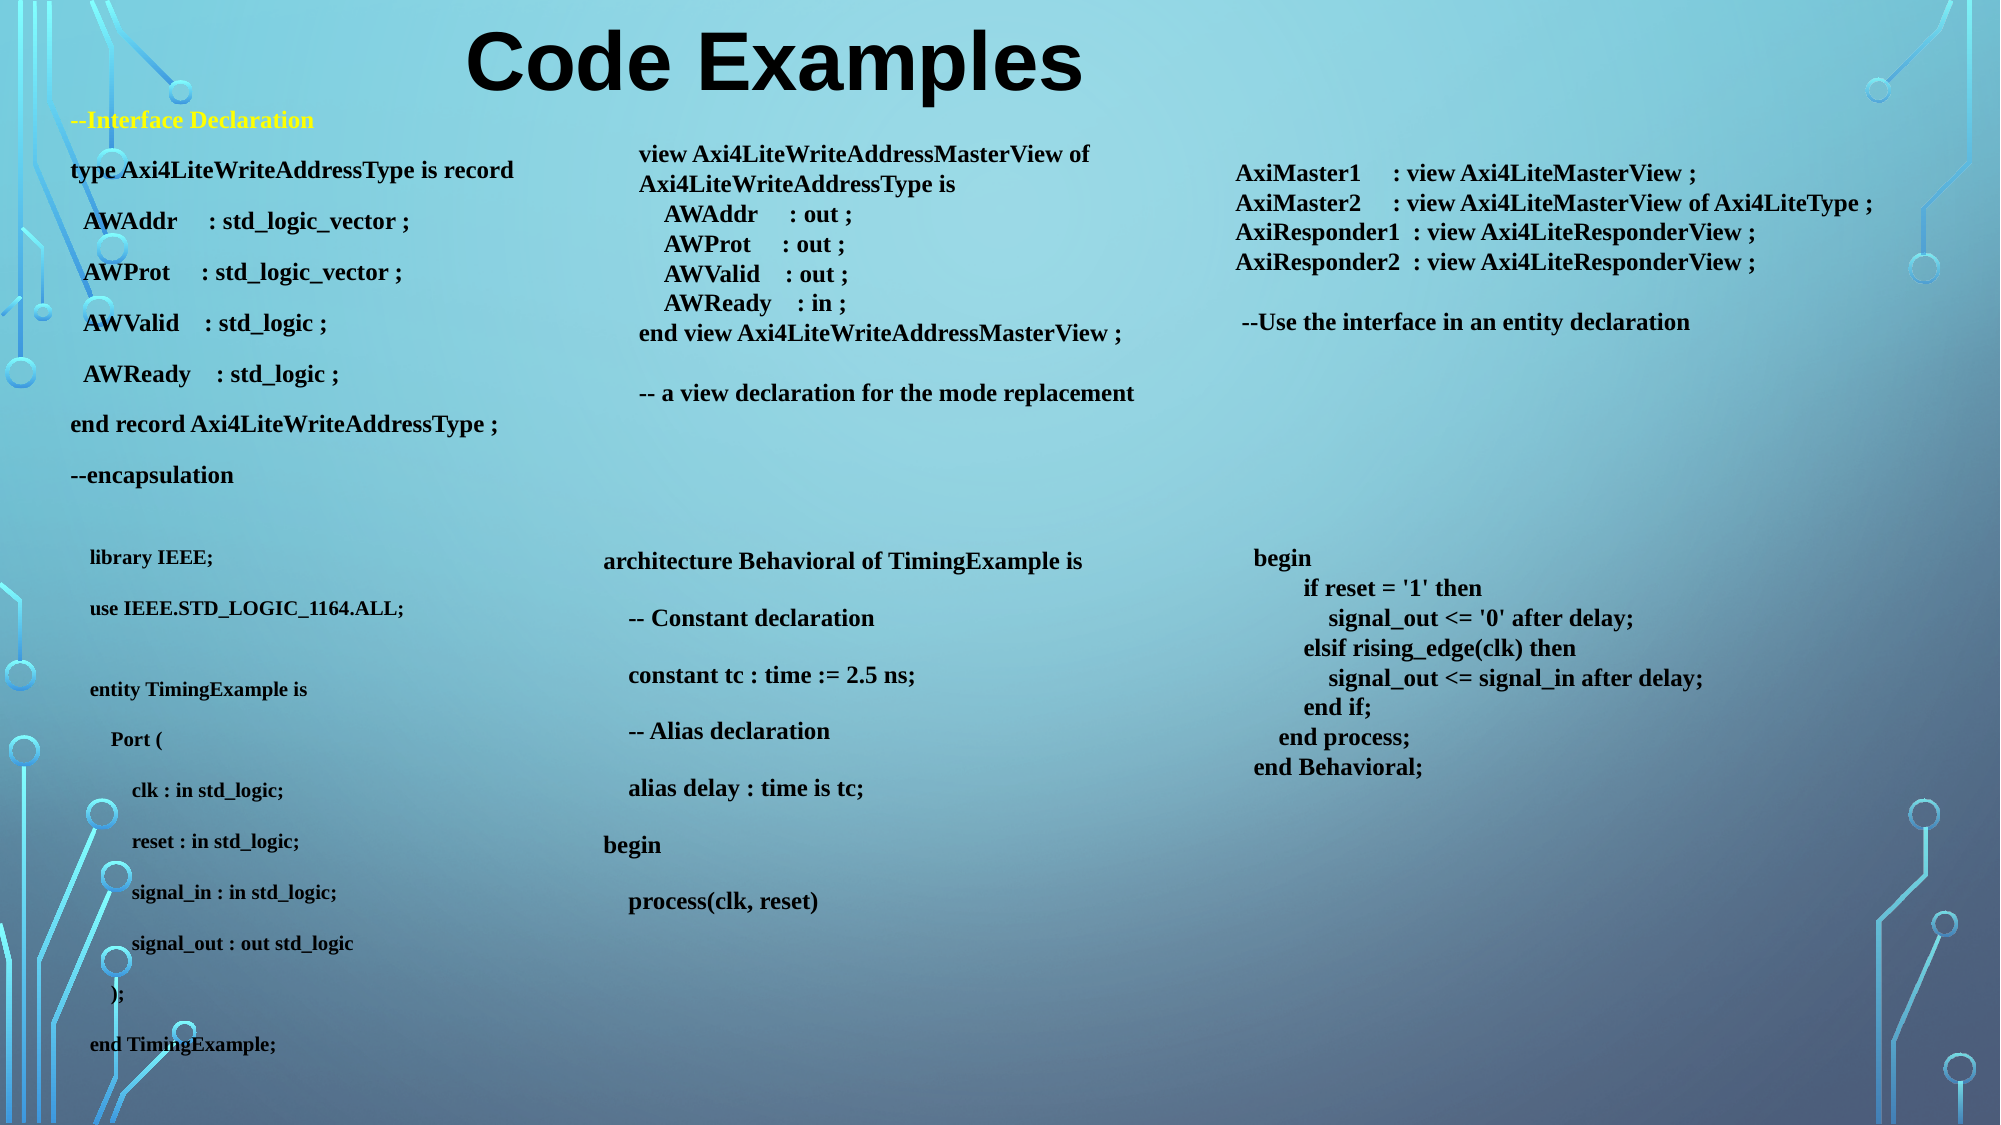

Code Examples
--Interface Declaration
type Axi4LiteWriteAddressType is record
  AWAddr     : std_logic_vector ;
  AWProt     : std_logic_vector ;
  AWValid    : std_logic ;
  AWReady    : std_logic ;
end record Axi4LiteWriteAddressType ;
--encapsulation

view Axi4LiteWriteAddressMasterView of Axi4LiteWriteAddressType is
    AWAddr     : out ;
    AWProt     : out ;
    AWValid    : out ;
    AWReady    : in ;
end view Axi4LiteWriteAddressMasterView ;

-- a view declaration for the mode replacement

AxiMaster1     : view Axi4LiteMasterView ;
AxiMaster2     : view Axi4LiteMasterView of Axi4LiteType ;
AxiResponder1  : view Axi4LiteResponderView ;
AxiResponder2  : view Axi4LiteResponderView ;

 --Use the interface in an entity declaration
library IEEE;
use IEEE.STD_LOGIC_1164.ALL;
entity TimingExample is
    Port (
        clk : in std_logic;
        reset : in std_logic;
        signal_in : in std_logic;
        signal_out : out std_logic
    );
end TimingExample;

architecture Behavioral of TimingExample is
    -- Constant declaration
    constant tc : time := 2.5 ns;
    -- Alias declaration
    alias delay : time is tc;
begin
    process(clk, reset)

begin
        if reset = '1' then
            signal_out <= '0' after delay;
        elsif rising_edge(clk) then
            signal_out <= signal_in after delay;
        end if;
    end process;
end Behavioral;